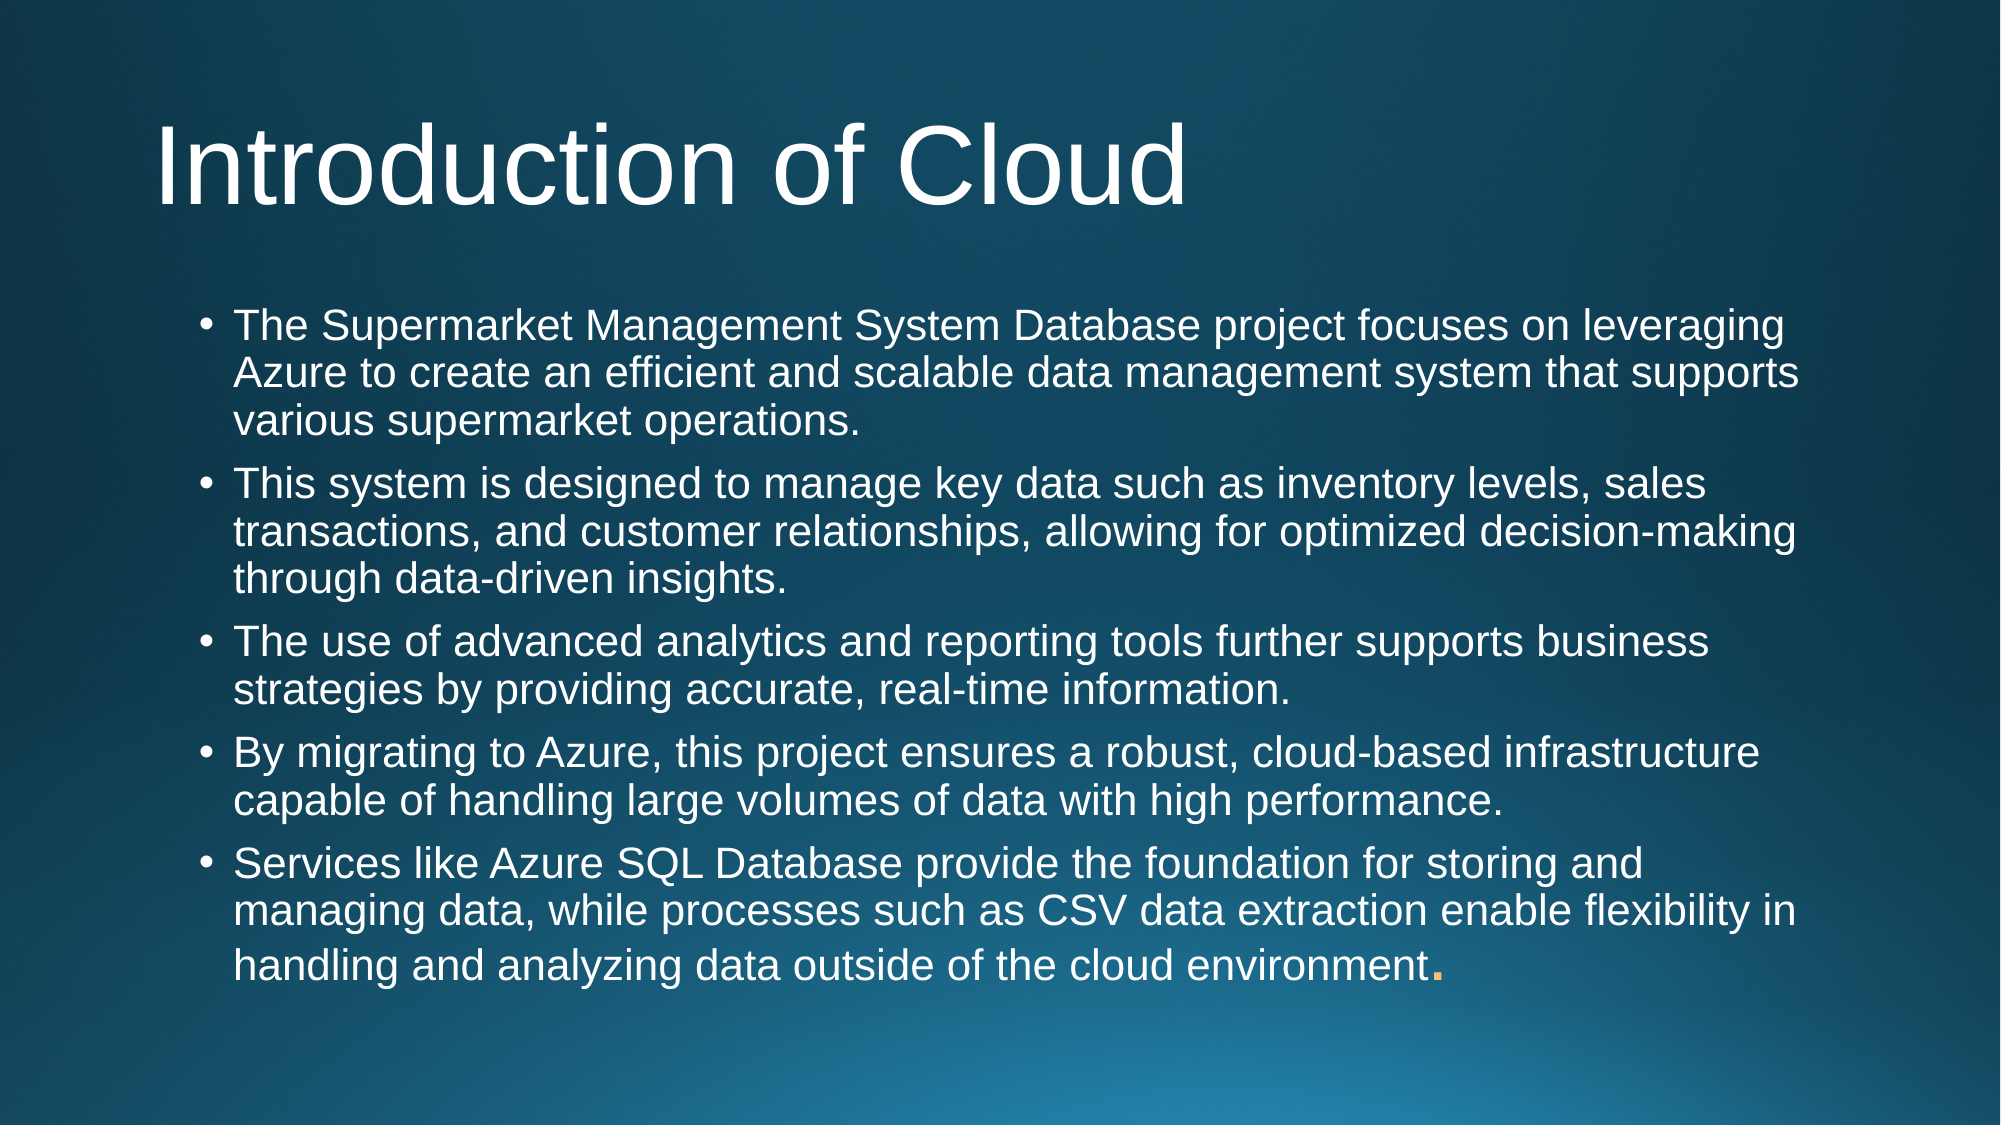

# Introduction of Cloud
The Supermarket Management System Database project focuses on leveraging Azure to create an efficient and scalable data management system that supports various supermarket operations.
This system is designed to manage key data such as inventory levels, sales transactions, and customer relationships, allowing for optimized decision-making through data-driven insights.
The use of advanced analytics and reporting tools further supports business strategies by providing accurate, real-time information.
By migrating to Azure, this project ensures a robust, cloud-based infrastructure capable of handling large volumes of data with high performance.
Services like Azure SQL Database provide the foundation for storing and managing data, while processes such as CSV data extraction enable flexibility in handling and analyzing data outside of the cloud environment.